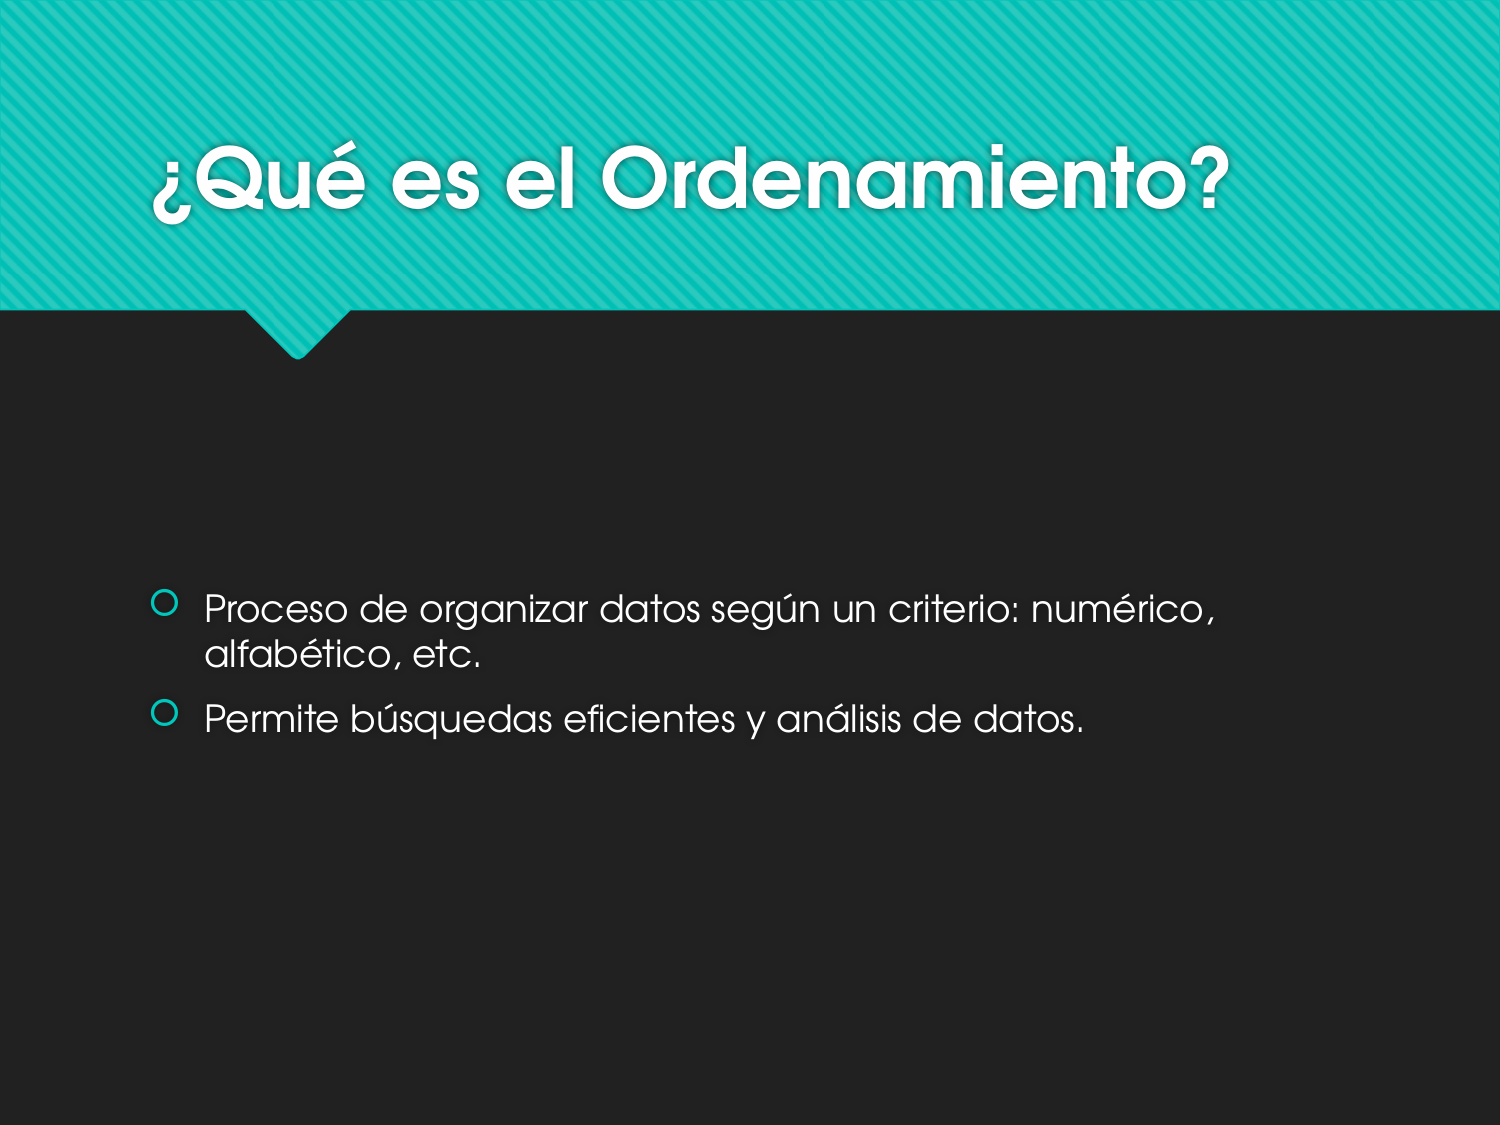

# ¿Qué es el Ordenamiento?
Proceso de organizar datos según un criterio: numérico, alfabético, etc.
Permite búsquedas eficientes y análisis de datos.